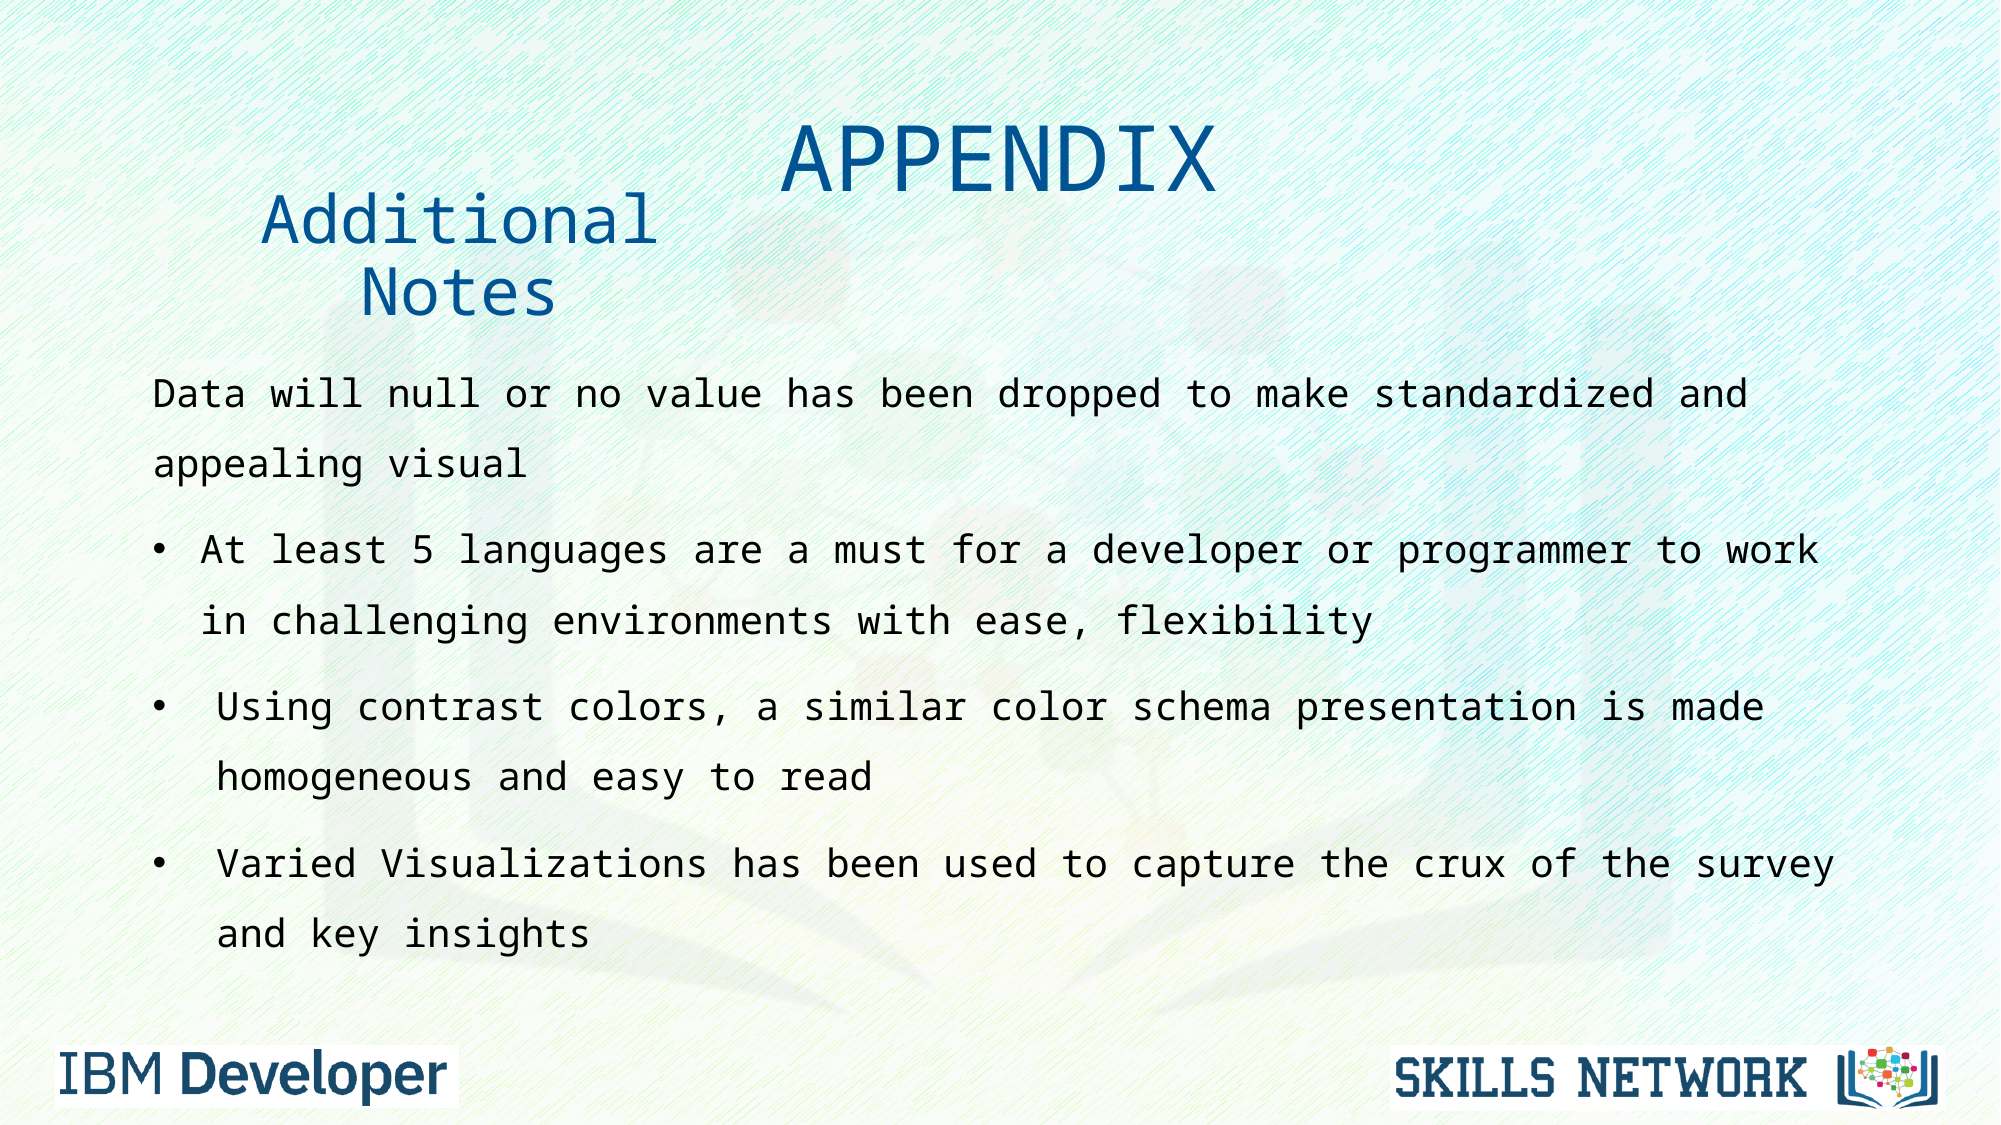

APPENDIX
# Additional Notes
Data will null or no value has been dropped to make standardized and appealing visual
At least 5 languages are a must for a developer or programmer to work in challenging environments with ease, flexibility
Using contrast colors, a similar color schema presentation is made homogeneous and easy to read
Varied Visualizations has been used to capture the crux of the survey and key insights